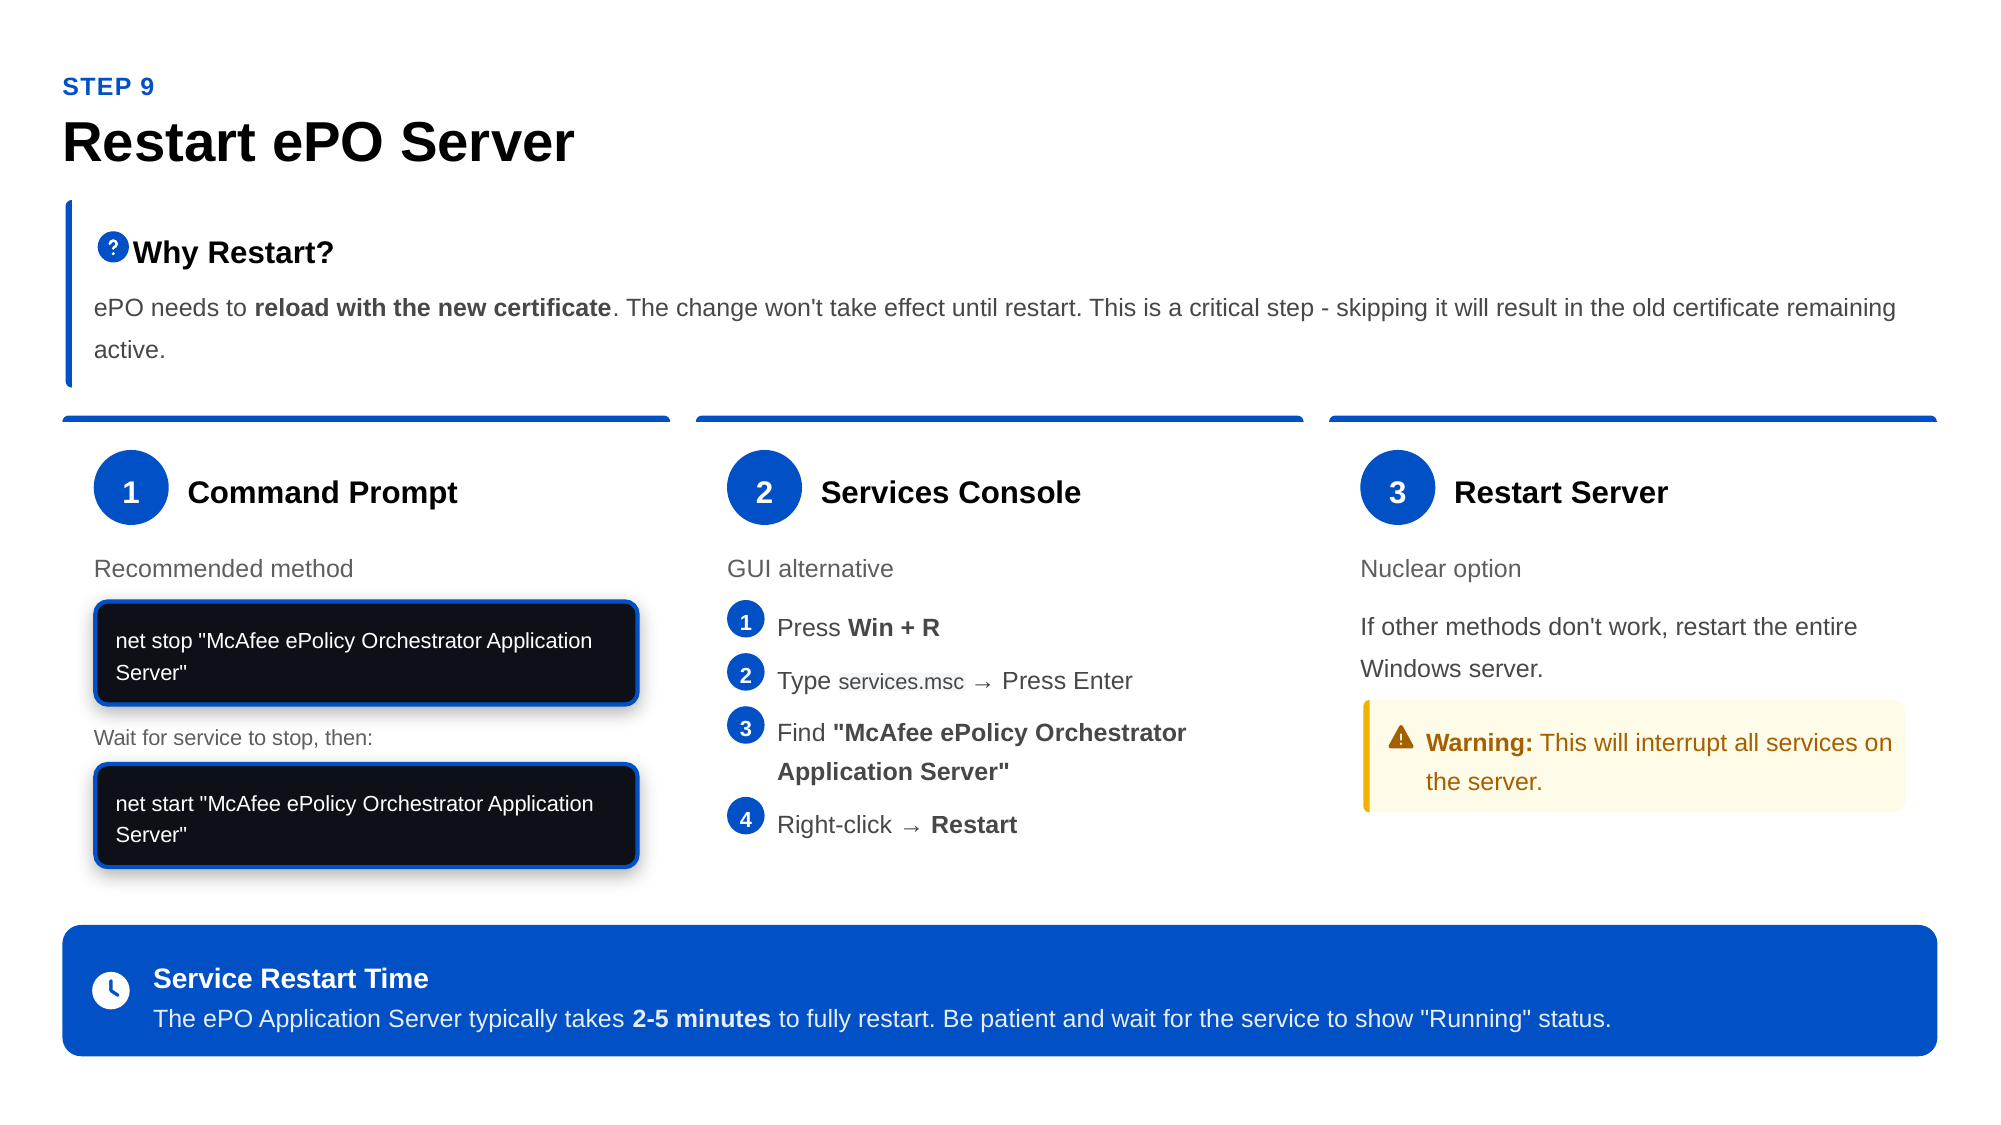

STEP 9
Restart ePO Server

Why Restart?

ePO needs to reload with the new certificate. The change won't take effect until restart. This is a critical step - skipping it will result in the old certificate remaining active.

1

2

3

Command Prompt
Services Console
Restart Server
Recommended method
GUI alternative
Nuclear option
1

Press Win + R
If other methods don't work, restart the entire Windows server.

net stop "McAfee ePolicy Orchestrator Application Server"
2

Type services.msc → Press Enter

3

Find "McAfee ePolicy Orchestrator Application Server"
Wait for service to stop, then:
Warning: This will interrupt all services on the server.

net start "McAfee ePolicy Orchestrator Application Server"
4

Right-click → Restart

Service Restart Time

The ePO Application Server typically takes 2-5 minutes to fully restart. Be patient and wait for the service to show "Running" status.